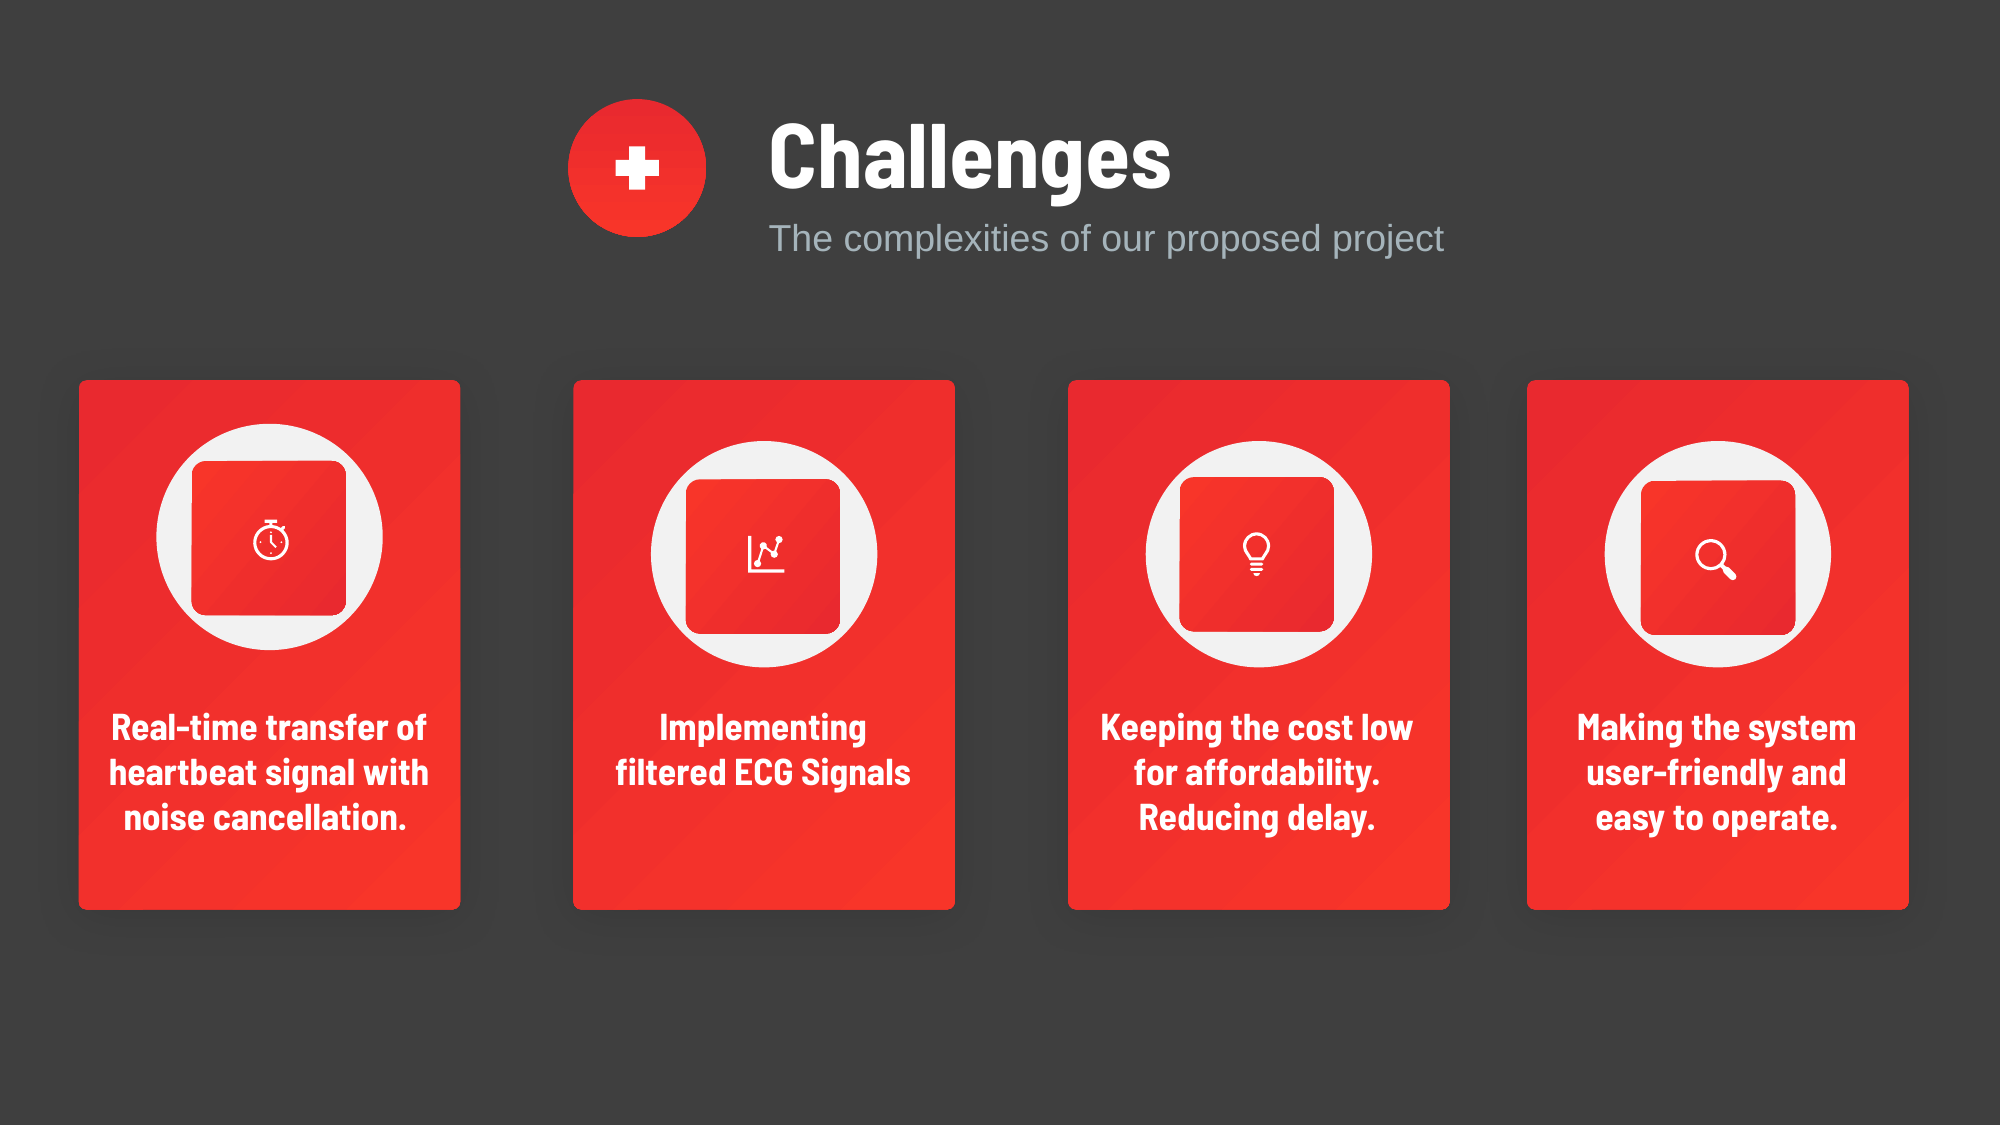

Challenges

The complexities of our proposed project

Real-time transfer of heartbeat signal with noise cancellation.
Implementing filtered ECG Signals
Keeping the cost low for affordability. Reducing delay.
Making the system user-friendly and easy to operate.